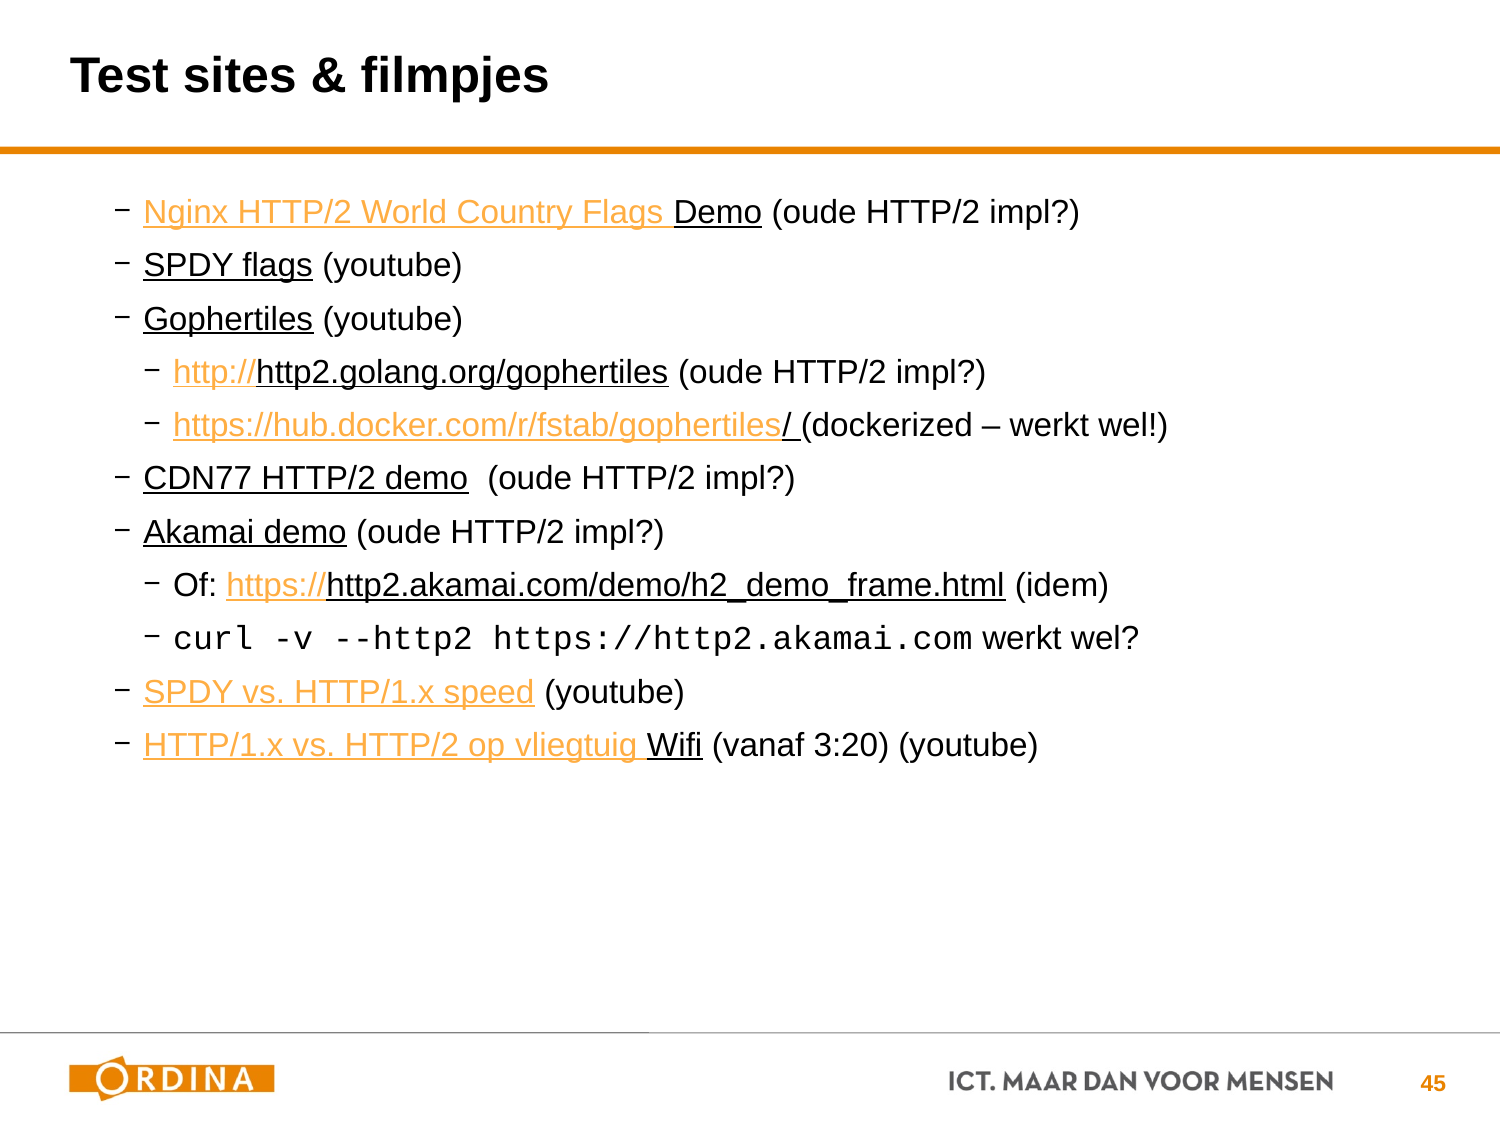

# Test sites & filmpjes
Nginx HTTP/2 World Country Flags Demo (oude HTTP/2 impl?)
SPDY flags (youtube)
Gophertiles (youtube)
http://http2.golang.org/gophertiles (oude HTTP/2 impl?)
https://hub.docker.com/r/fstab/gophertiles/ (dockerized – werkt wel!)
CDN77 HTTP/2 demo  (oude HTTP/2 impl?)
Akamai demo (oude HTTP/2 impl?)
Of: https://http2.akamai.com/demo/h2_demo_frame.html (idem)
curl -v --http2 https://http2.akamai.com werkt wel?
SPDY vs. HTTP/1.x speed (youtube)
HTTP/1.x vs. HTTP/2 op vliegtuig Wifi (vanaf 3:20) (youtube)

45